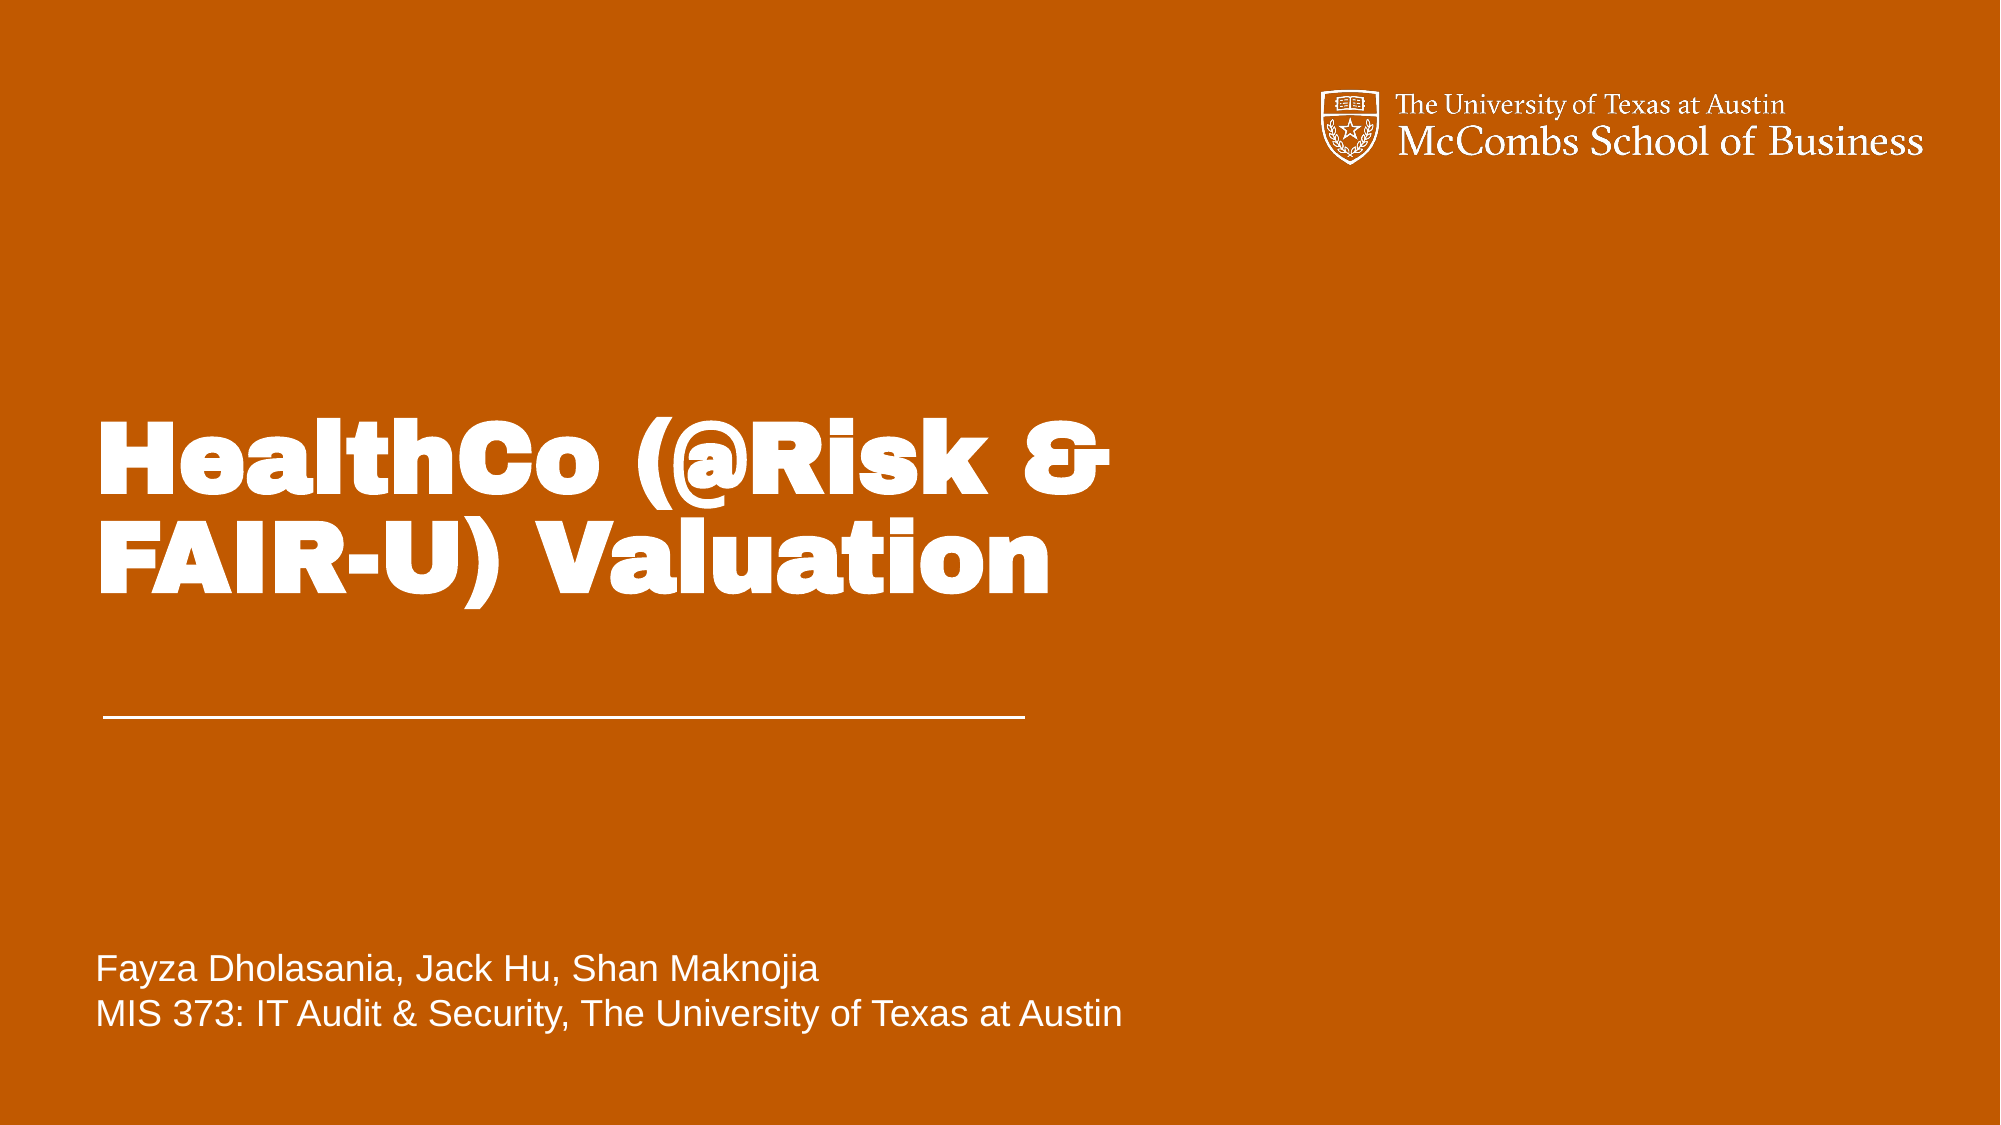

HealthCo (@Risk & FAIR-U) Valuation
Fayza Dholasania, Jack Hu, Shan Maknojia
MIS 373: IT Audit & Security, The University of Texas at Austin